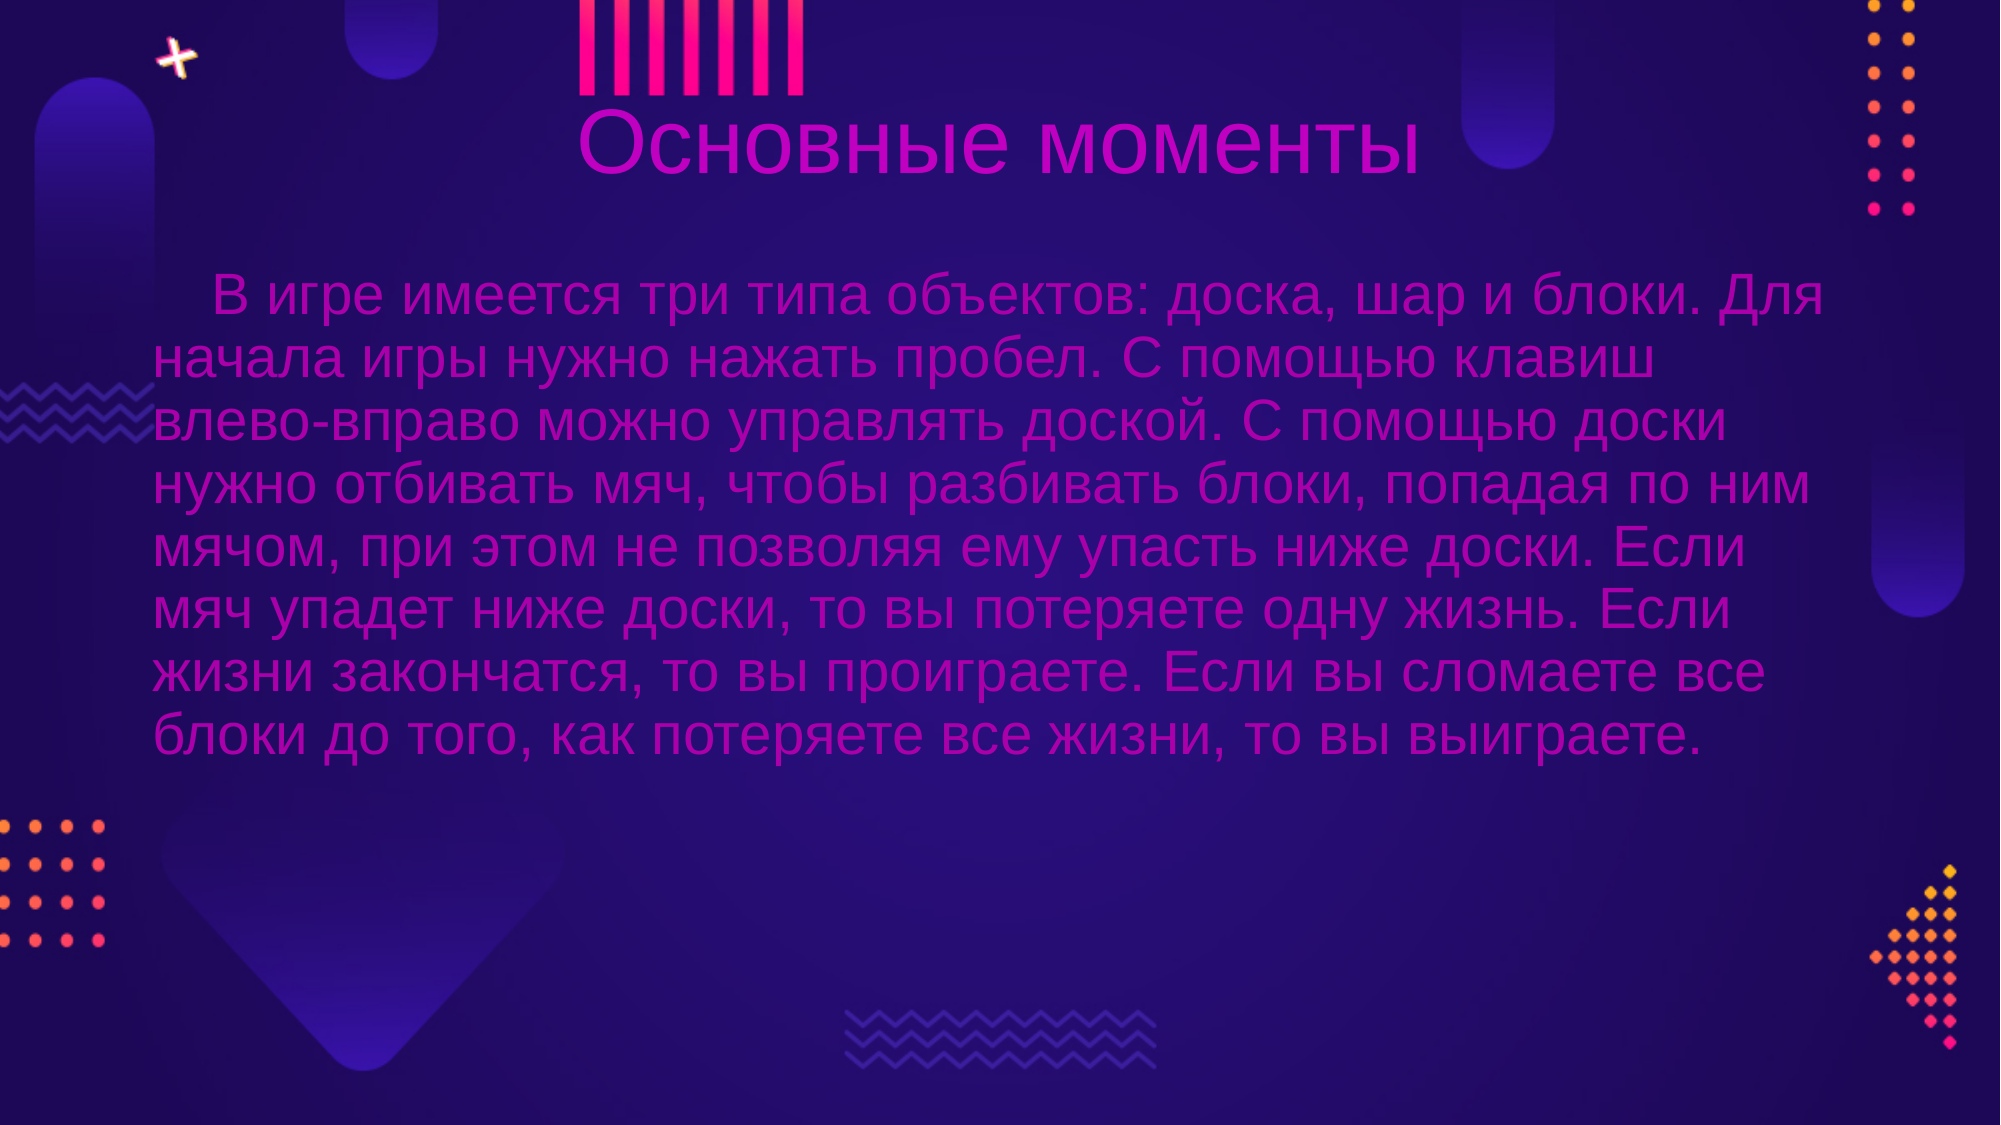

# Основные моменты
В игре имеется три типа объектов: доска, шар и блоки. Для начала игры нужно нажать пробел. С помощью клавиш влево-вправо можно управлять доской. С помощью доски нужно отбивать мяч, чтобы разбивать блоки, попадая по ним мячом, при этом не позволяя ему упасть ниже доски. Если мяч упадет ниже доски, то вы потеряете одну жизнь. Если жизни закончатся, то вы проиграете. Если вы сломаете все блоки до того, как потеряете все жизни, то вы выиграете.